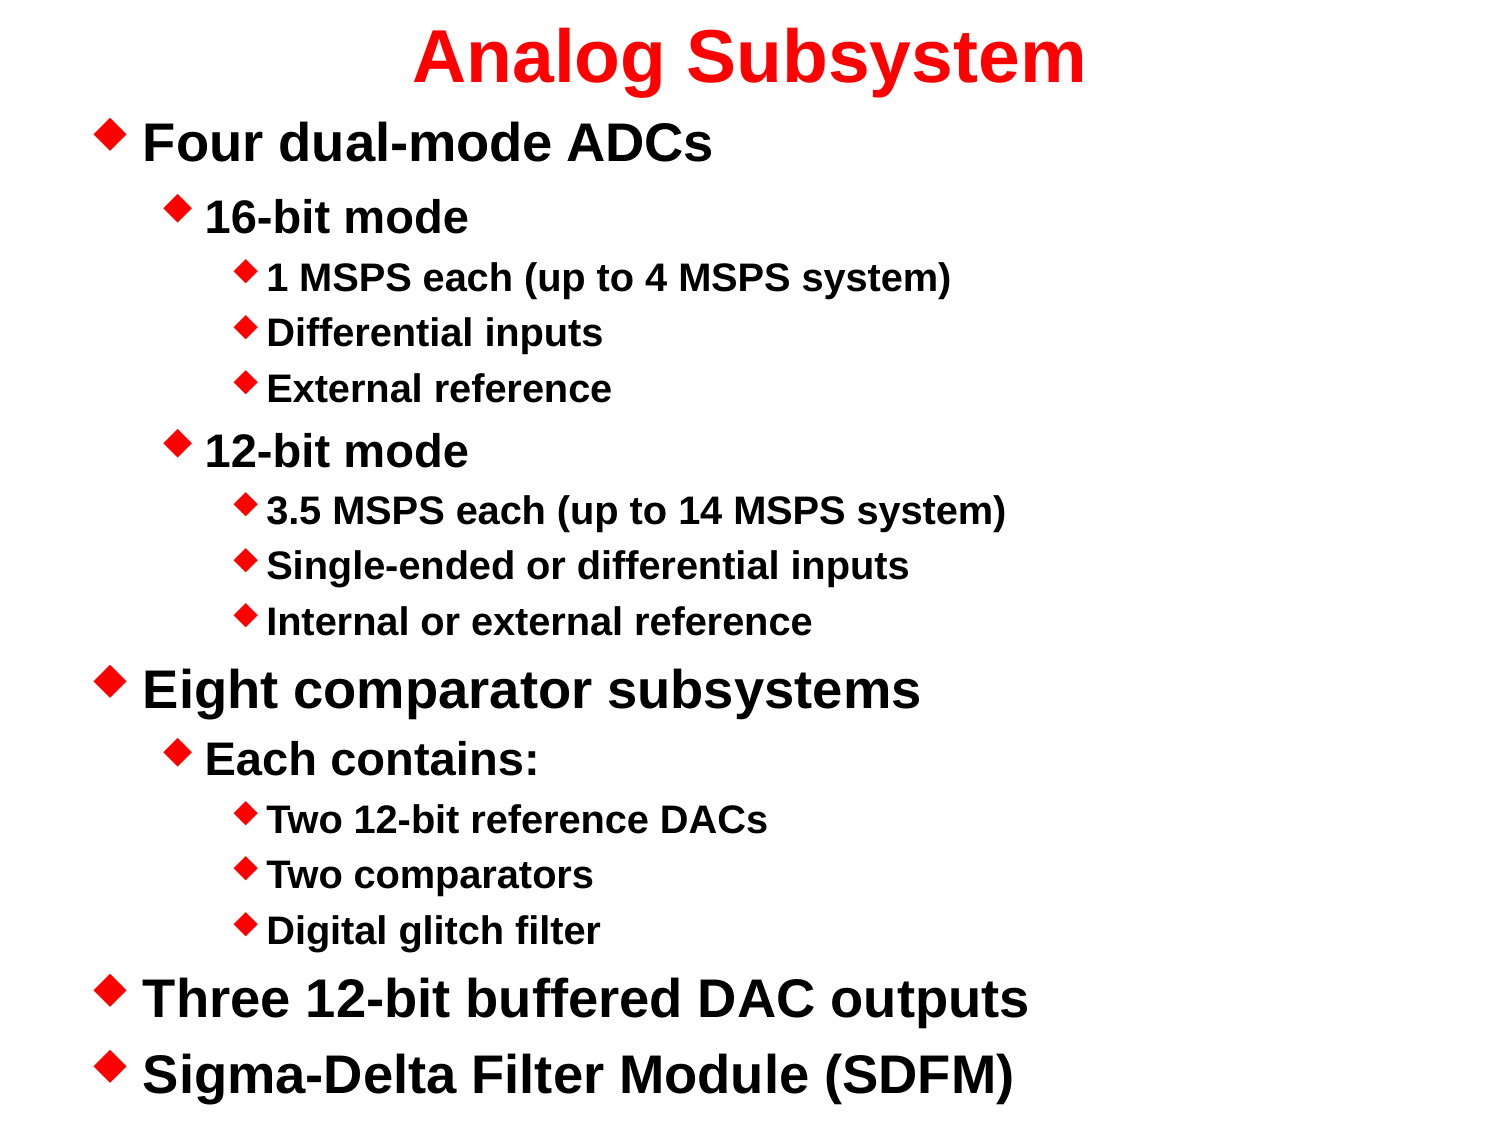

# Analog Subsystem
Four dual-mode ADCs
16-bit mode
1 MSPS each (up to 4 MSPS system)
Differential inputs
External reference
12-bit mode
3.5 MSPS each (up to 14 MSPS system)
Single-ended or differential inputs
Internal or external reference
Eight comparator subsystems
Each contains:
Two 12-bit reference DACs
Two comparators
Digital glitch filter
Three 12-bit buffered DAC outputs
Sigma-Delta Filter Module (SDFM)